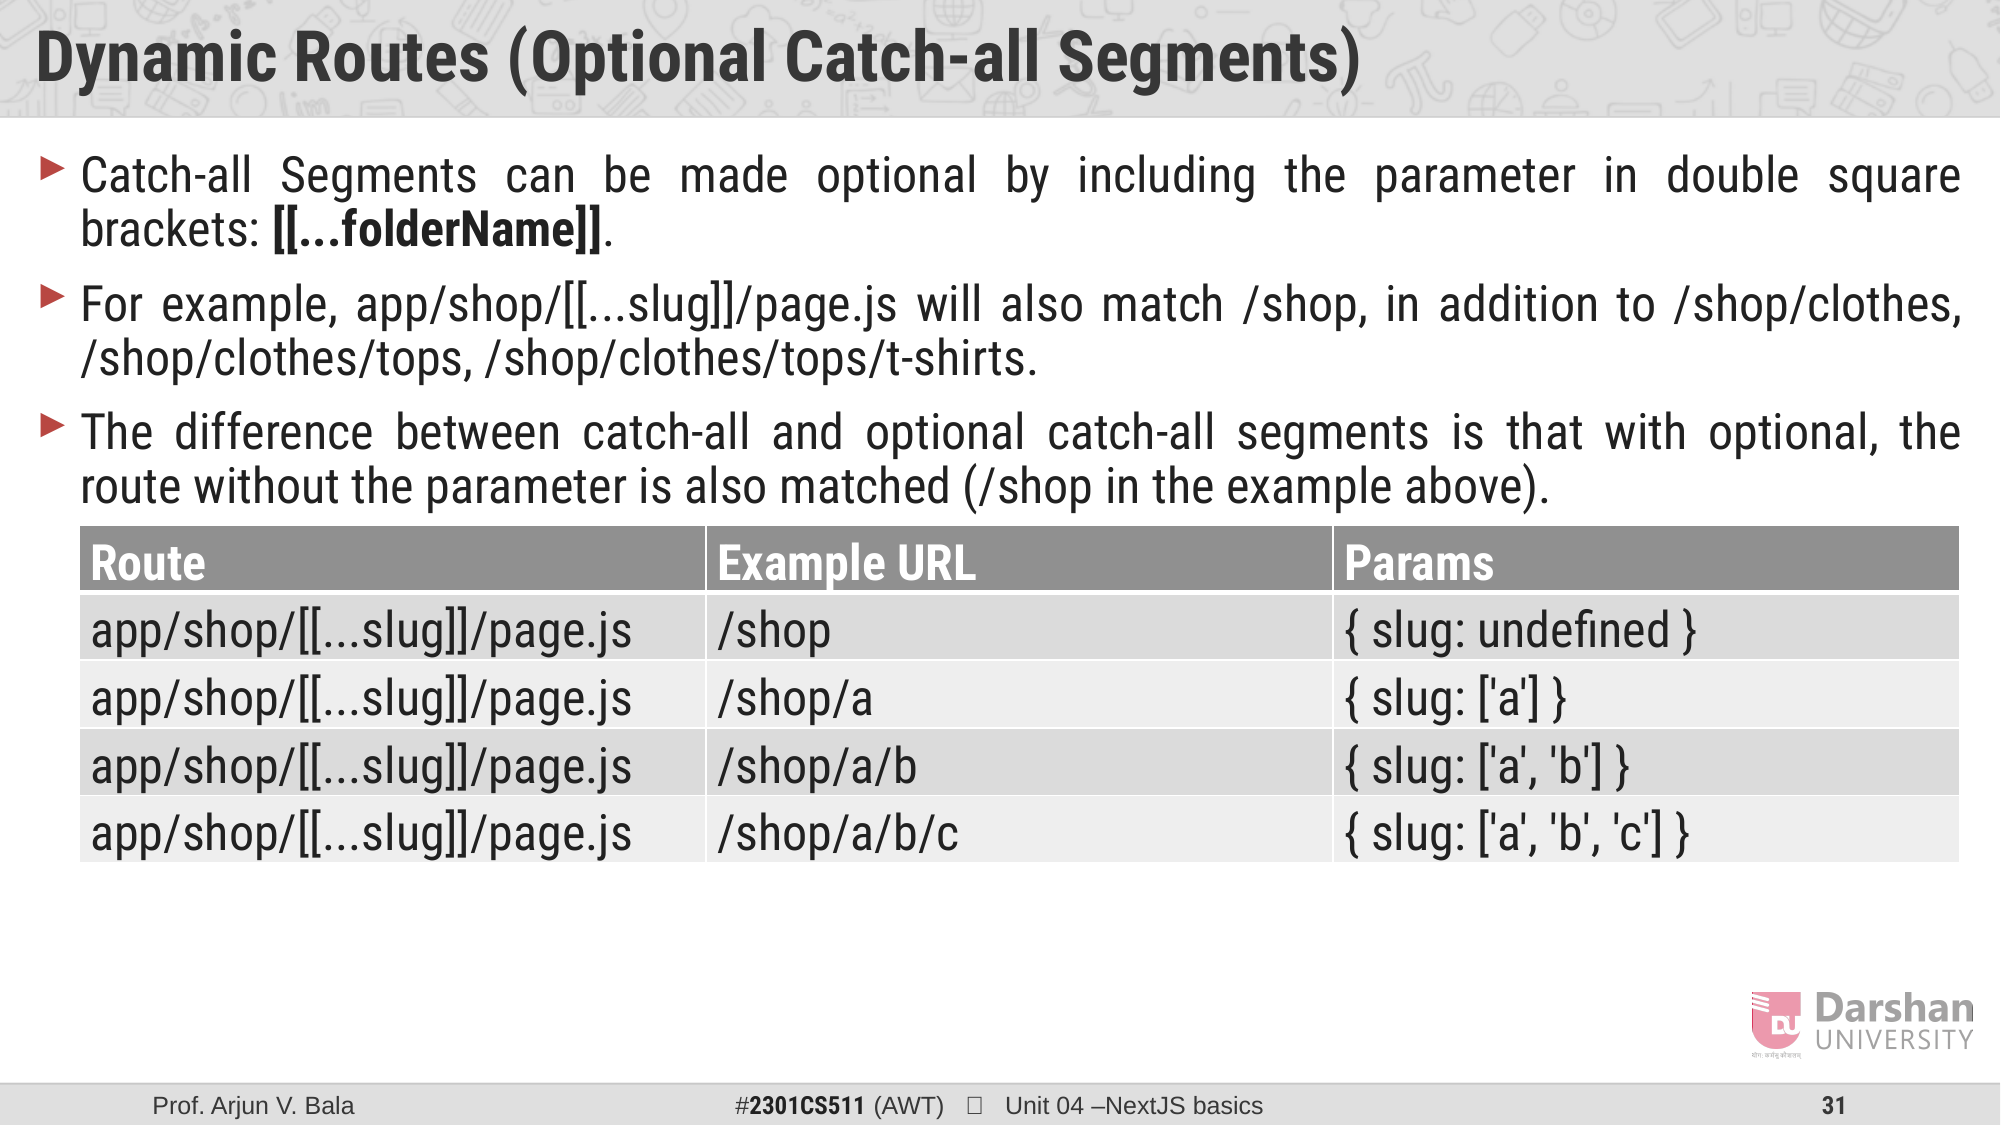

# Dynamic Routes (Optional Catch-all Segments)
Catch-all Segments can be made optional by including the parameter in double square brackets: [[...folderName]].
For example, app/shop/[[...slug]]/page.js will also match /shop, in addition to /shop/clothes, /shop/clothes/tops, /shop/clothes/tops/t-shirts.
The difference between catch-all and optional catch-all segments is that with optional, the route without the parameter is also matched (/shop in the example above).
| Route | Example URL | Params |
| --- | --- | --- |
| app/shop/[[...slug]]/page.js | /shop | { slug: undefined } |
| app/shop/[[...slug]]/page.js | /shop/a | { slug: ['a'] } |
| app/shop/[[...slug]]/page.js | /shop/a/b | { slug: ['a', 'b'] } |
| app/shop/[[...slug]]/page.js | /shop/a/b/c | { slug: ['a', 'b', 'c'] } |